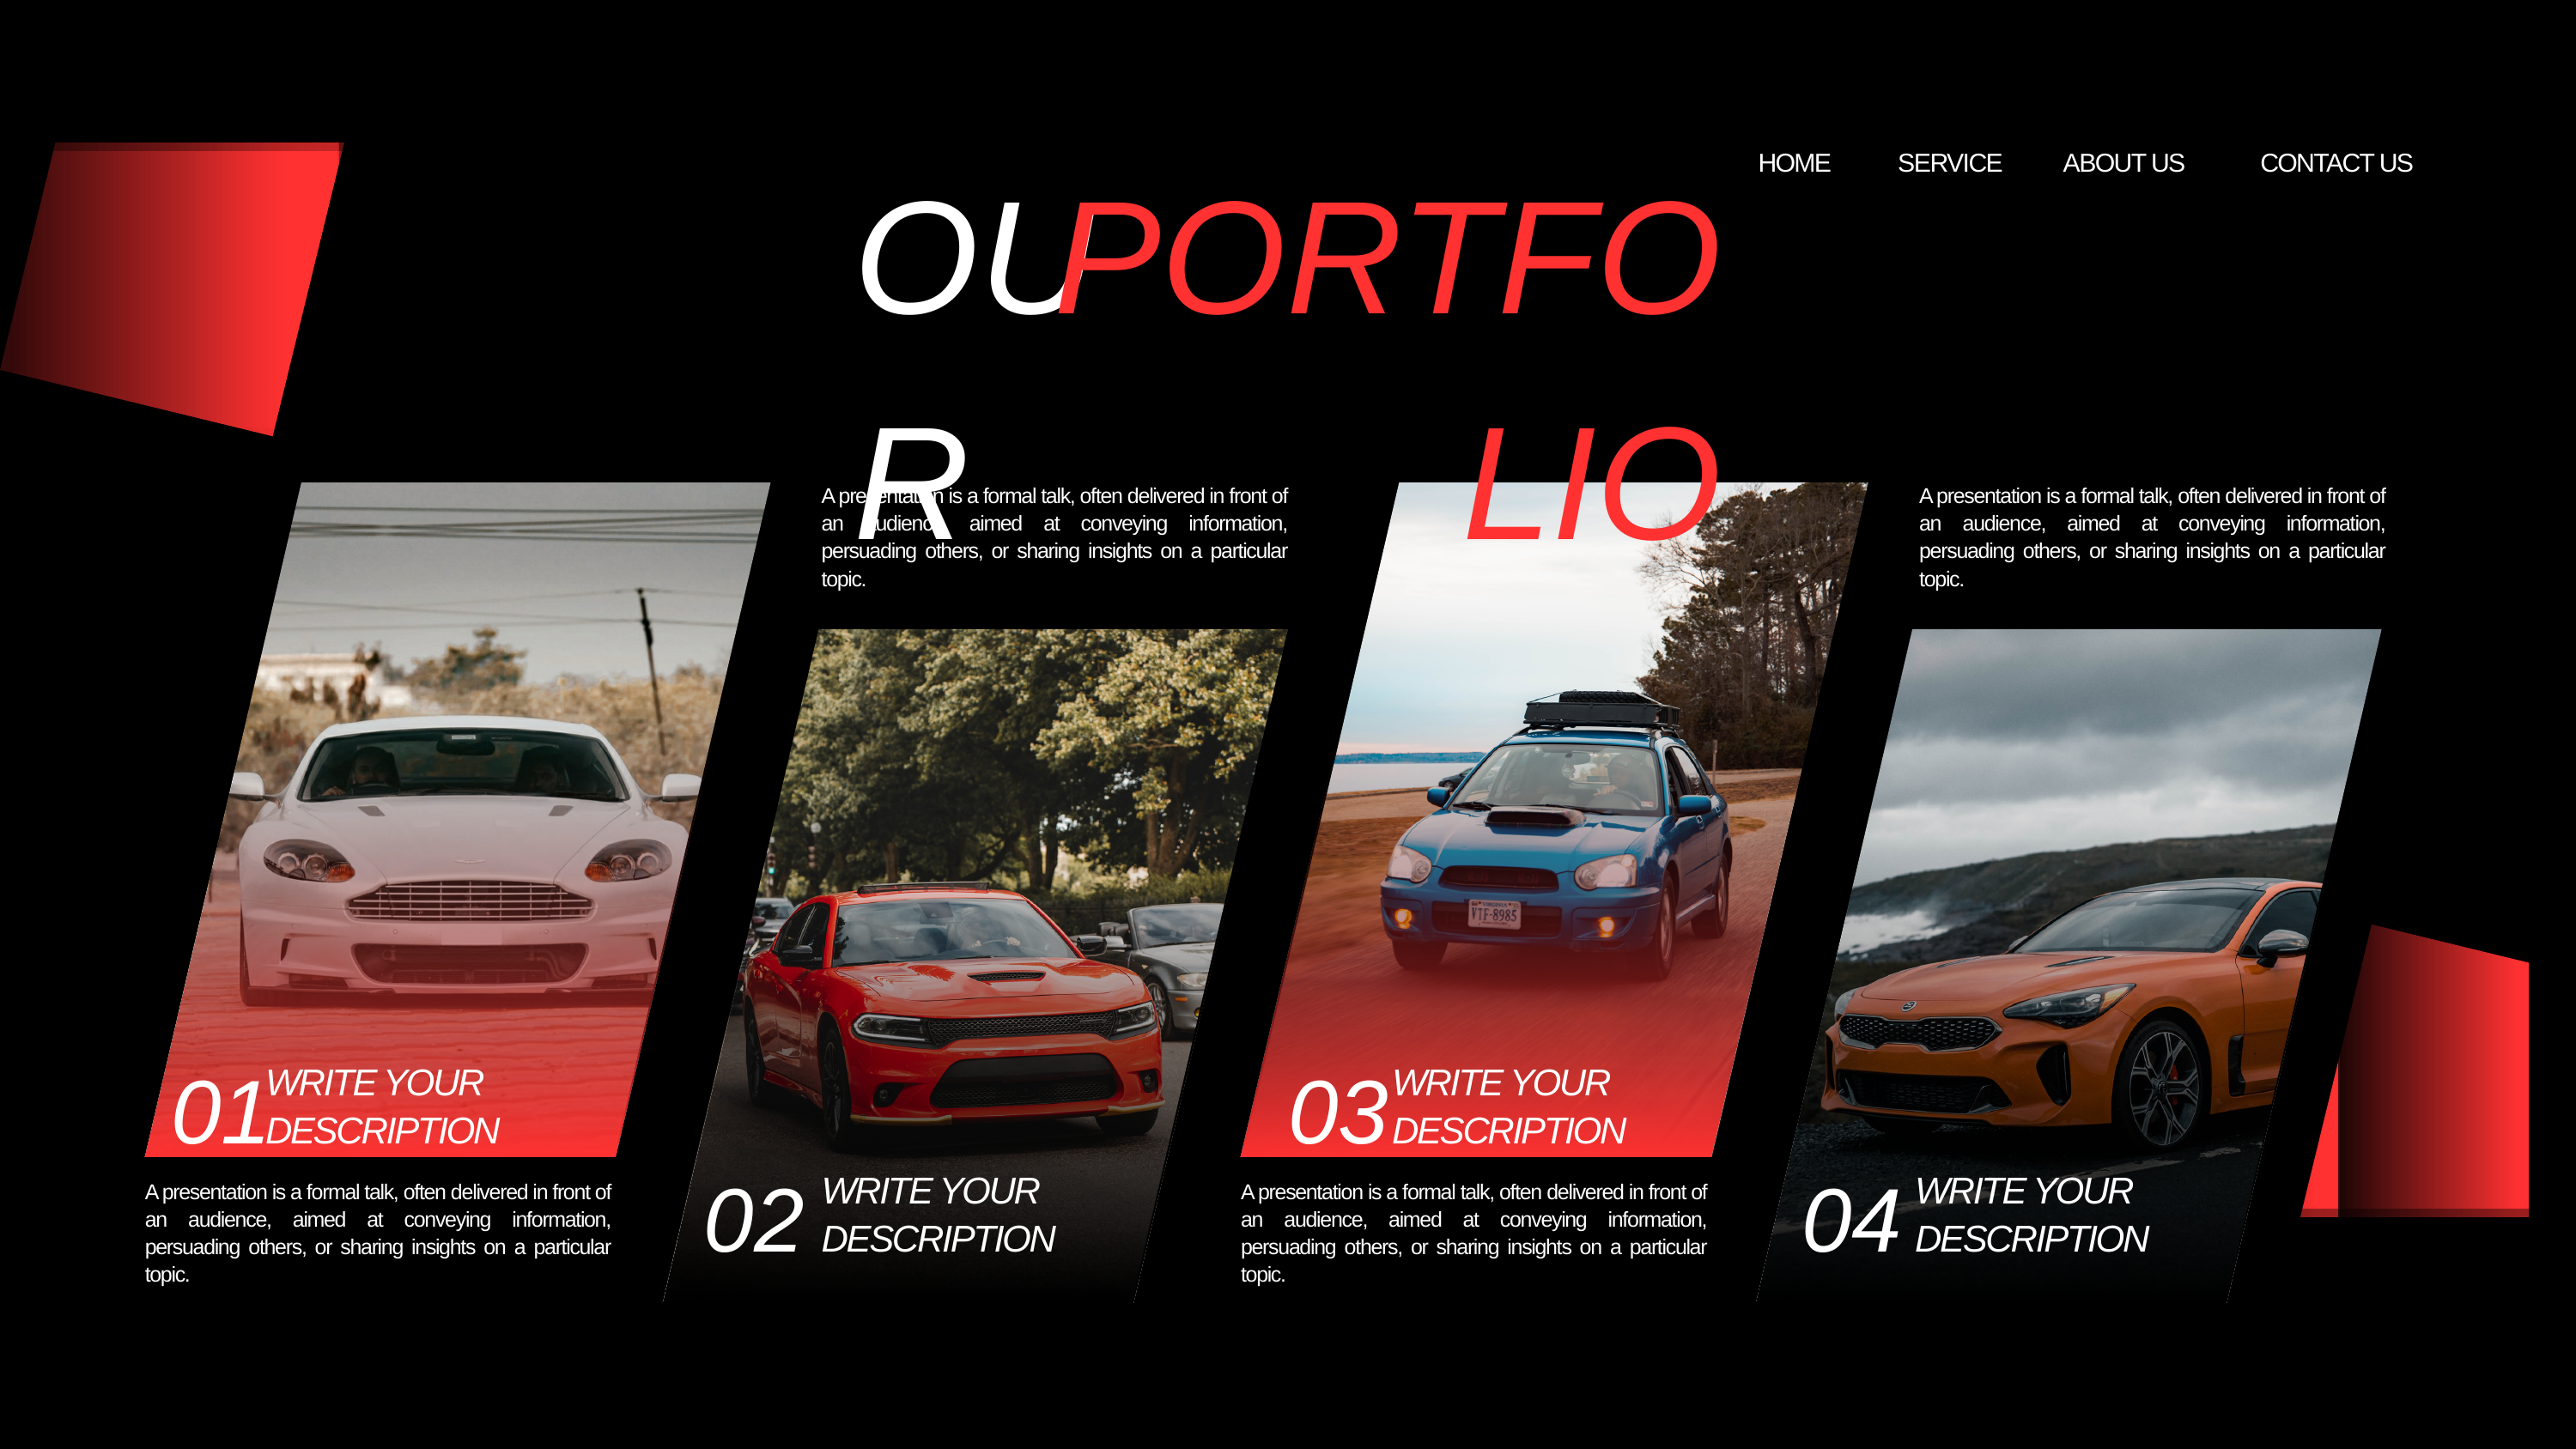

OUR
PORTFOLIO
HOME
SERVICE
ABOUT US
CONTACT US
A presentation is a formal talk, often delivered in front of an audience, aimed at conveying information, persuading others, or sharing insights on a particular topic.
A presentation is a formal talk, often delivered in front of an audience, aimed at conveying information, persuading others, or sharing insights on a particular topic.

01
03
WRITE YOUR DESCRIPTION
WRITE YOUR DESCRIPTION
02
04
WRITE YOUR DESCRIPTION
WRITE YOUR DESCRIPTION
A presentation is a formal talk, often delivered in front of an audience, aimed at conveying information, persuading others, or sharing insights on a particular topic.
A presentation is a formal talk, often delivered in front of an audience, aimed at conveying information, persuading others, or sharing insights on a particular topic.